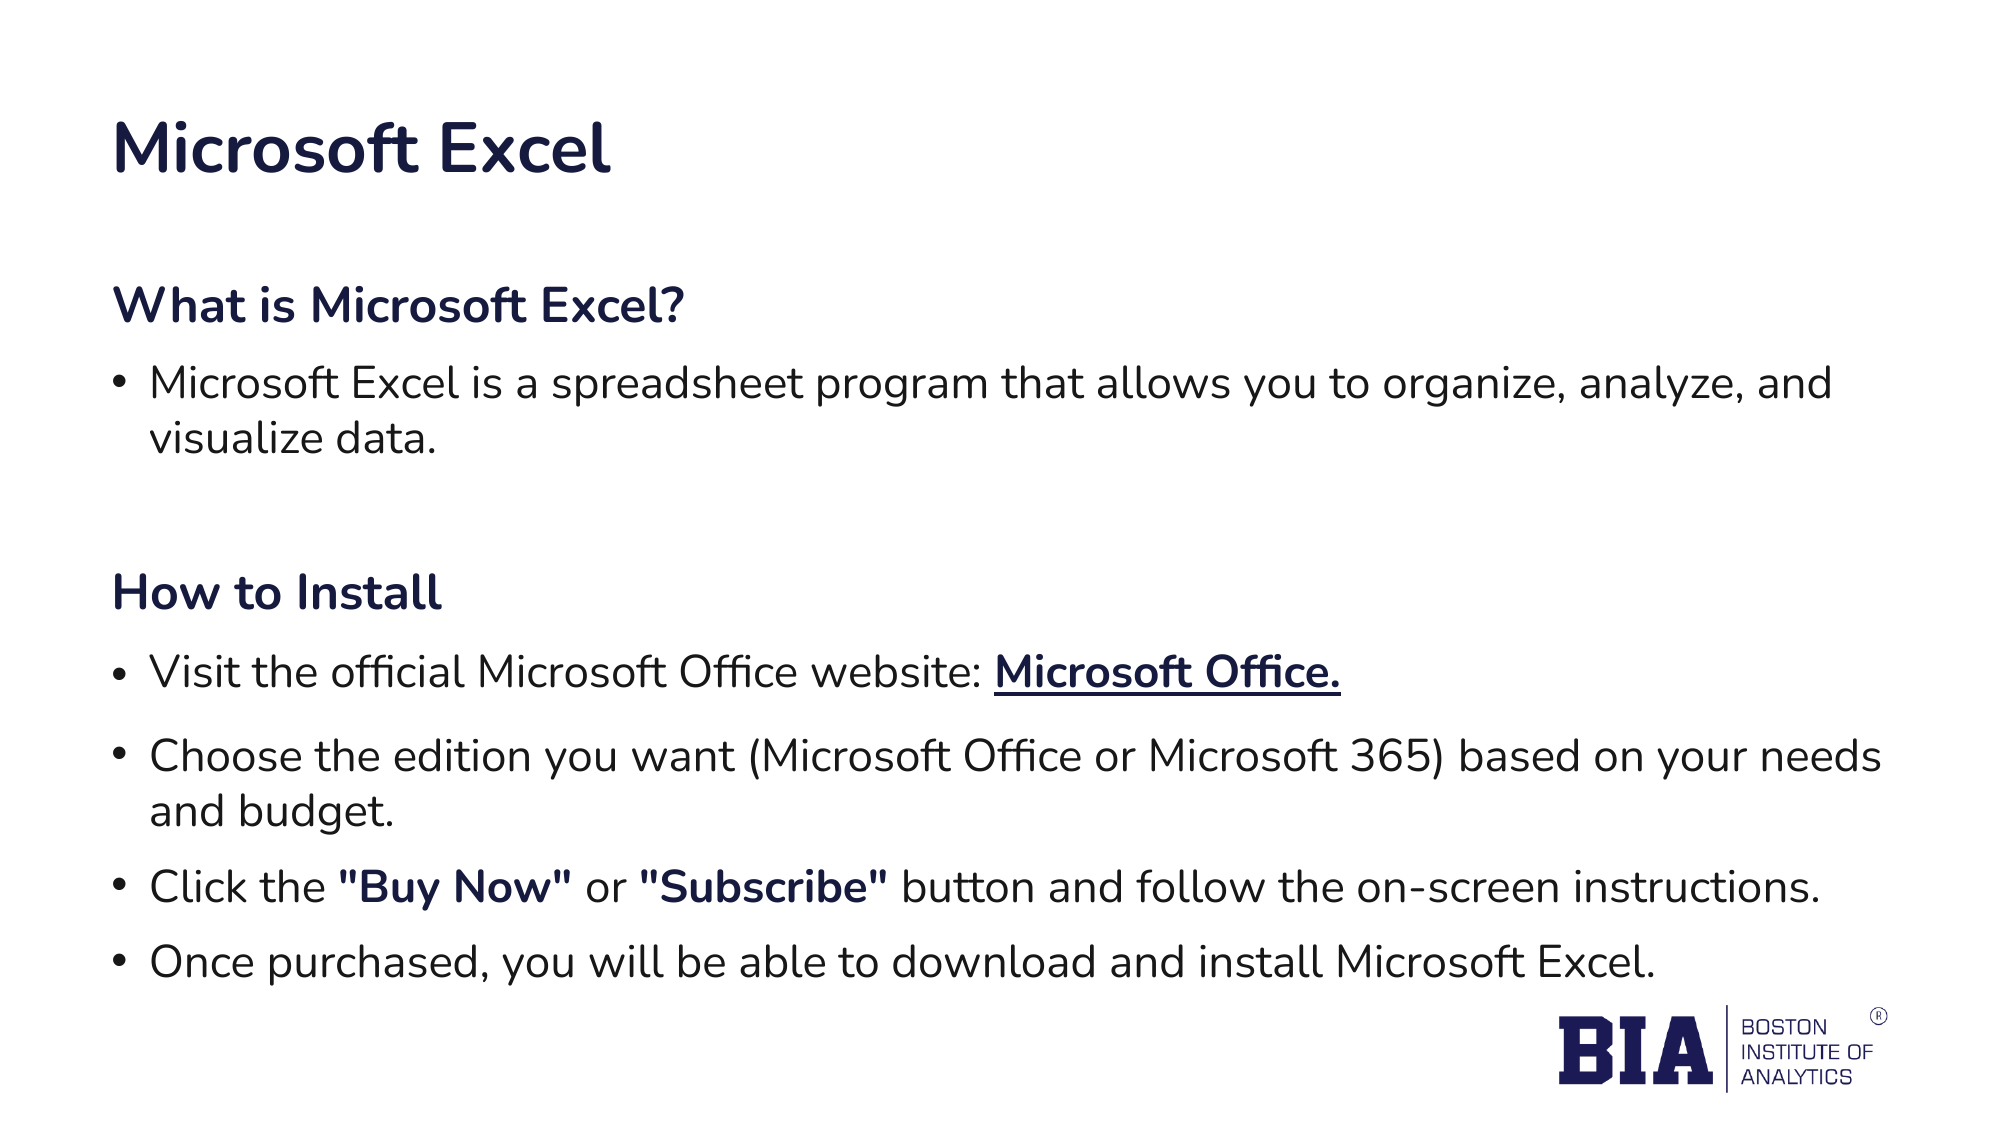

# Microsoft Excel
What is Microsoft Excel?
Microsoft Excel is a spreadsheet program that allows you to organize, analyze, and visualize data.

How to Install
Visit the official Microsoft Office website: Microsoft Office.
Choose the edition you want (Microsoft Office or Microsoft 365) based on your needs and budget.
Click the "Buy Now" or "Subscribe" button and follow the on-screen instructions.
Once purchased, you will be able to download and install Microsoft Excel.